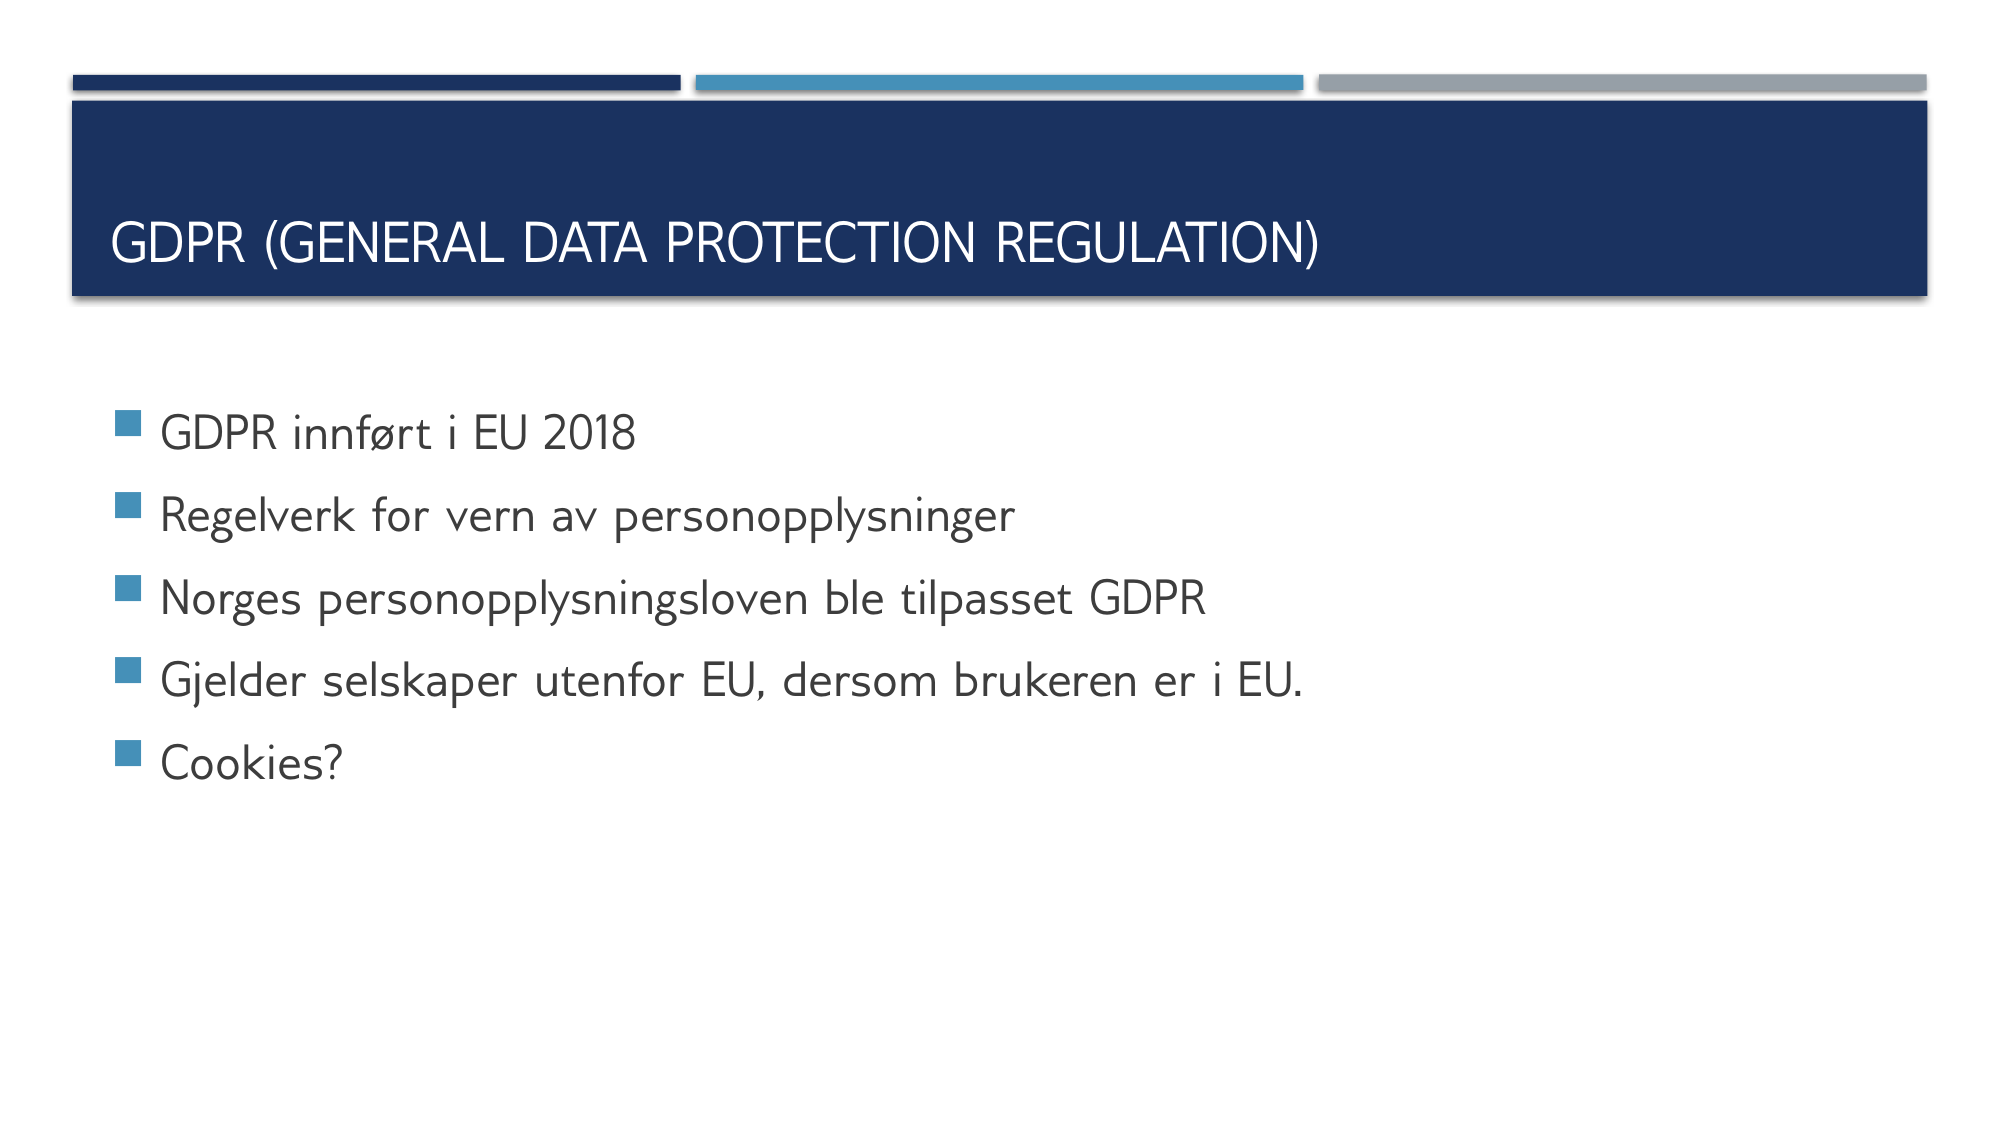

# GDPR (General Data Protection Regulation)
GDPR innført i EU 2018
Regelverk for vern av personopplysninger
Norges personopplysningsloven ble tilpasset GDPR
Gjelder selskaper utenfor EU, dersom brukeren er i EU.
Cookies?